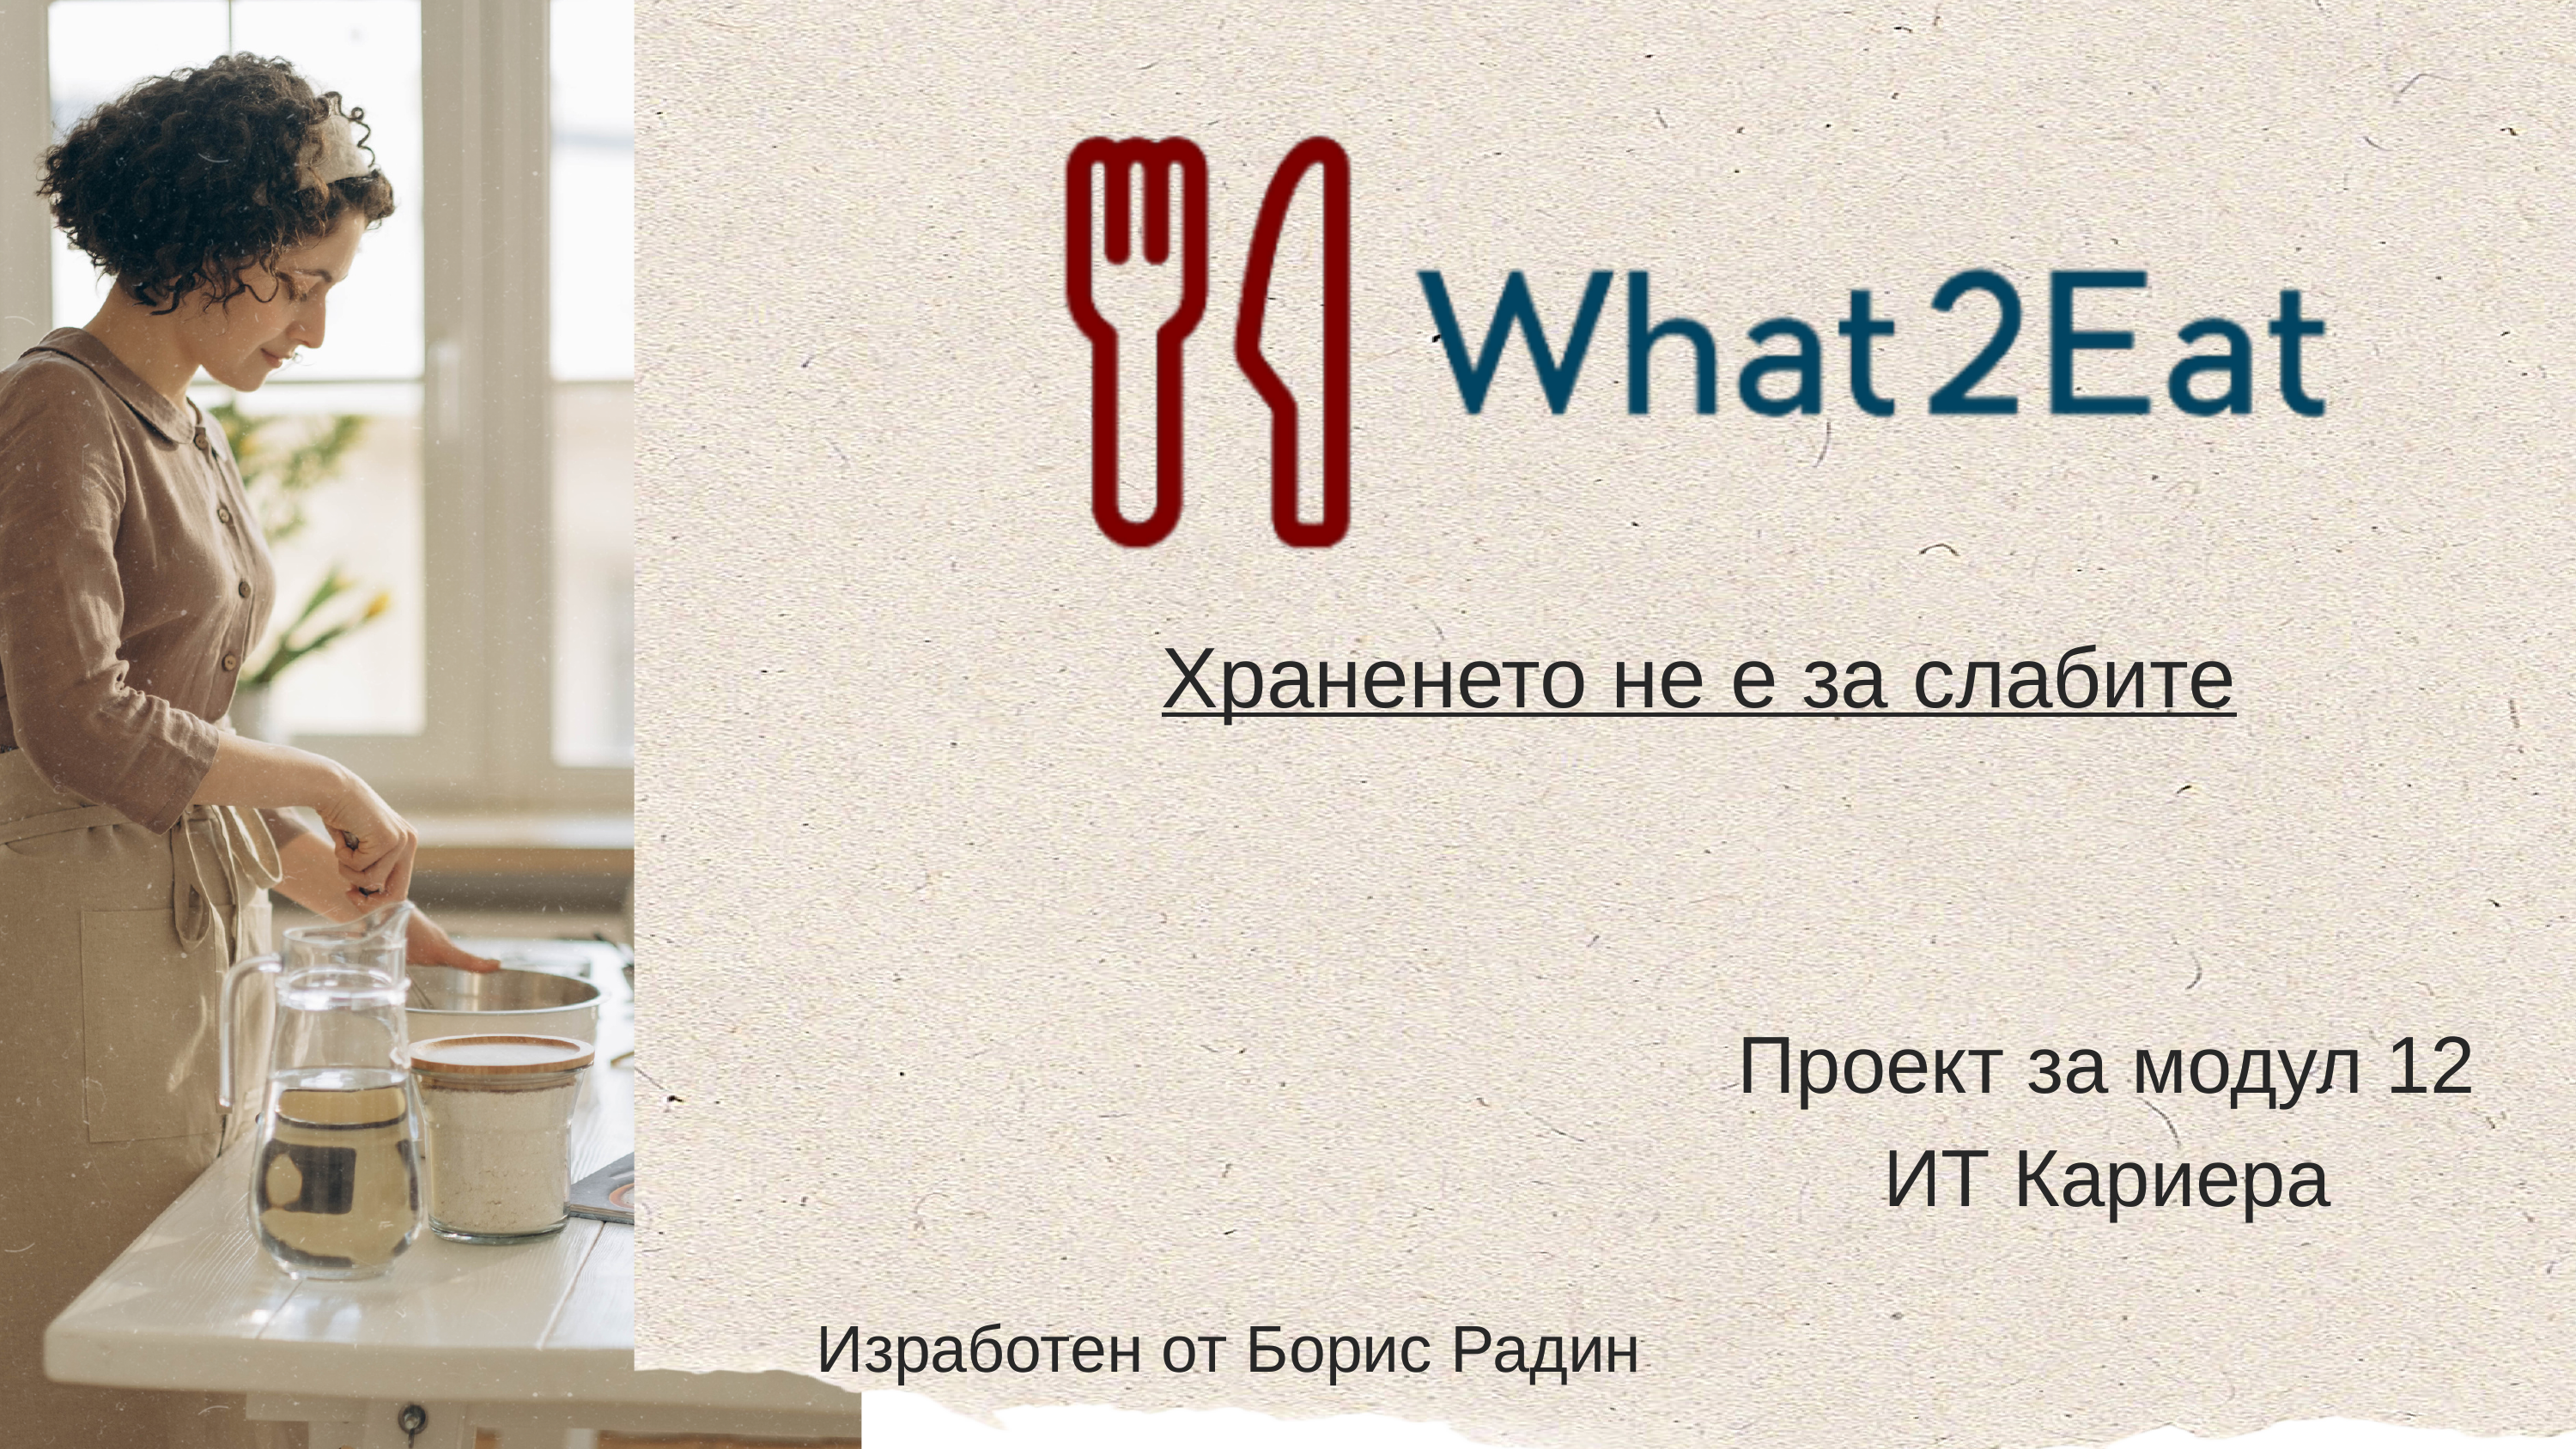

Храненето не е за слабите
Проект за модул 12
ИТ Кариера
Изработен от Борис Радин